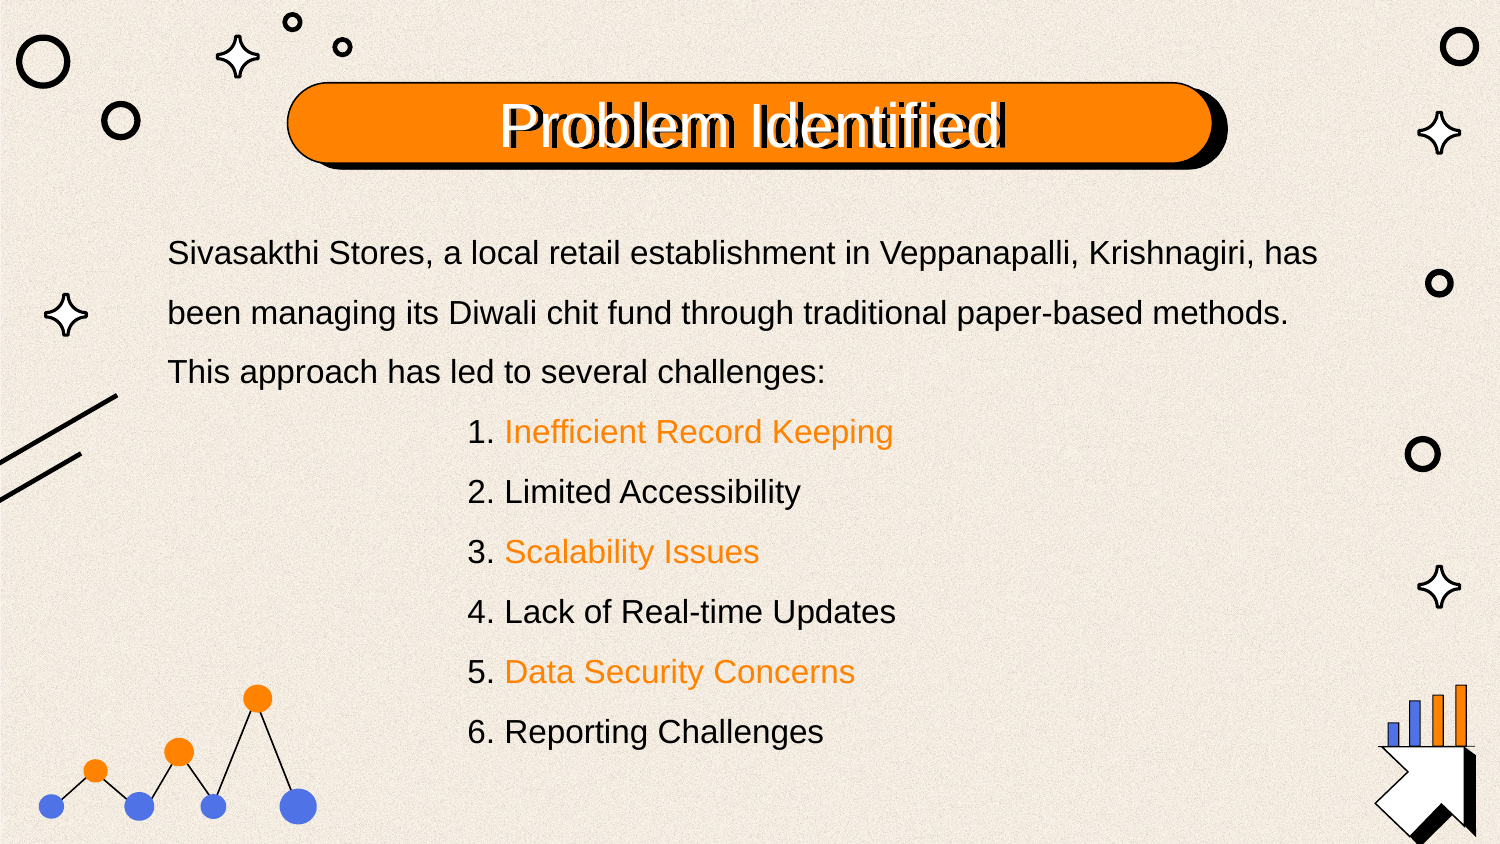

# Problem Identified
Sivasakthi Stores, a local retail establishment in Veppanapalli, Krishnagiri, has been managing its Diwali chit fund through traditional paper-based methods. This approach has led to several challenges:
		1. Inefficient Record Keeping
		2. Limited Accessibility
		3. Scalability Issues
		4. Lack of Real-time Updates
		5. Data Security Concerns
		6. Reporting Challenges